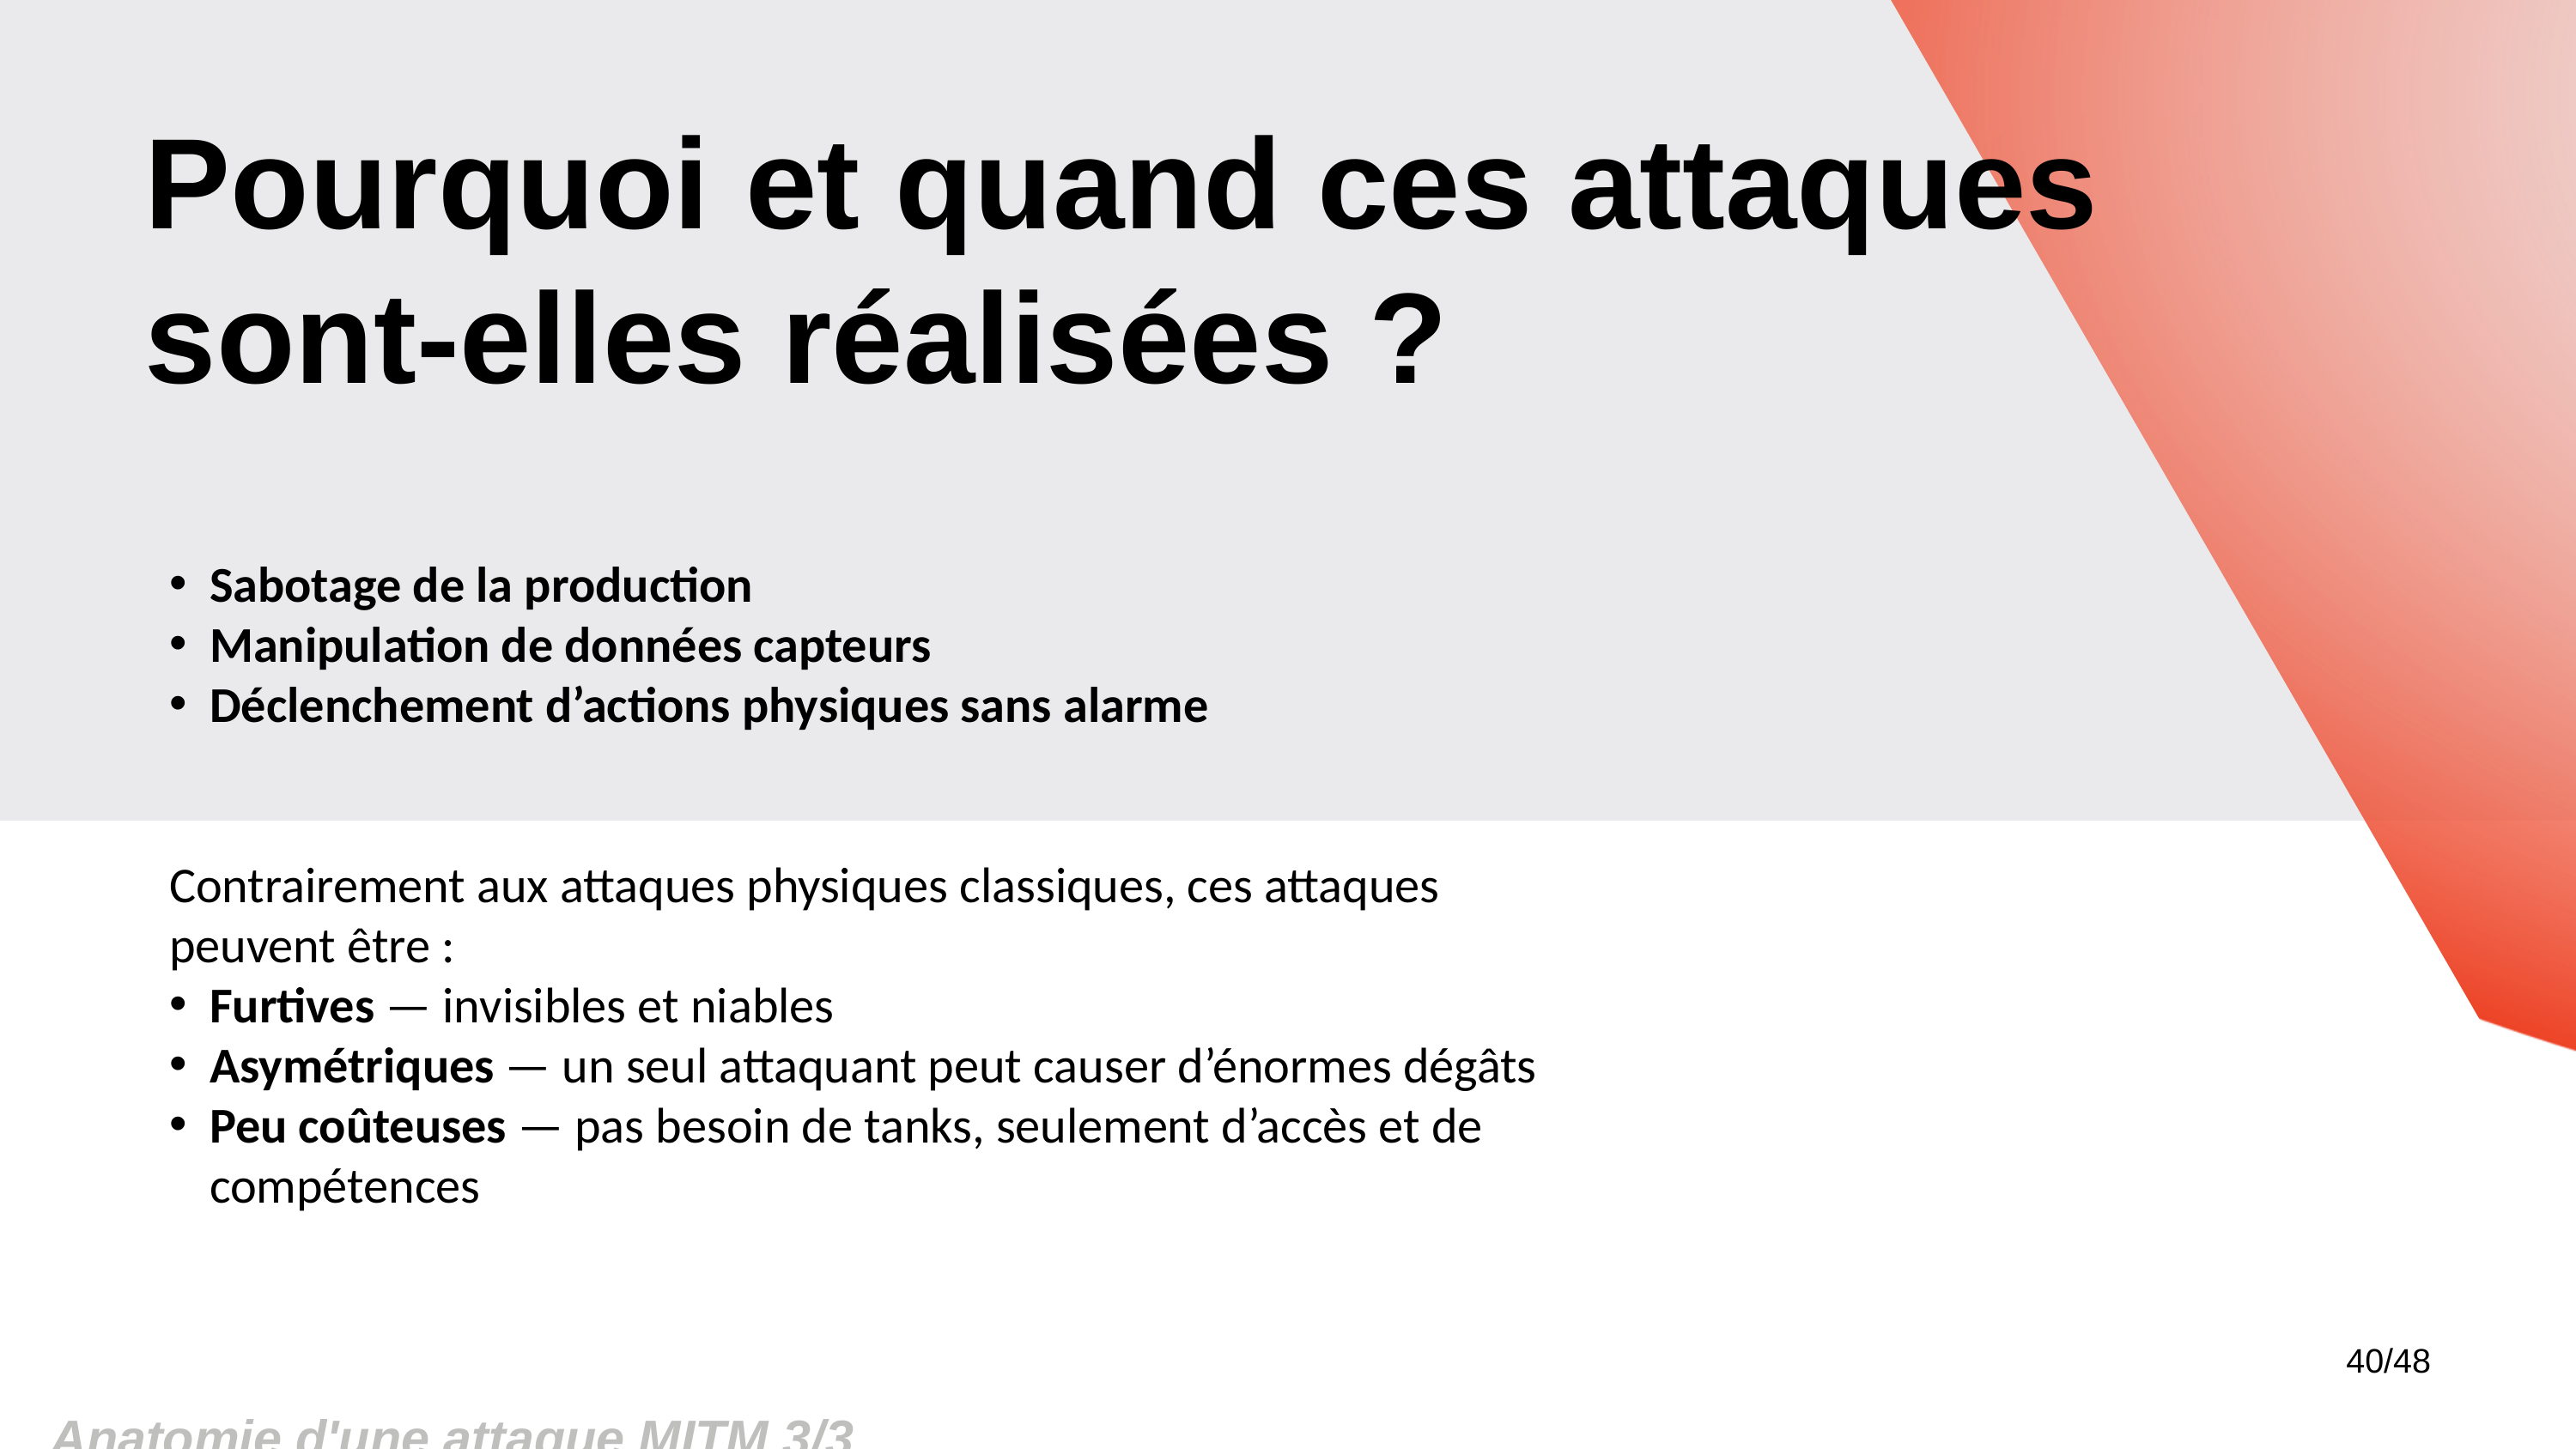

Pourquoi et quand ces attaques sont-elles réalisées ?

Sabotage de la production
Manipulation de données capteurs
Déclenchement d’actions physiques sans alarme

Contrairement aux attaques physiques classiques, ces attaques peuvent être :
Furtives — invisibles et niables
Asymétriques — un seul attaquant peut causer d’énormes dégâts
Peu coûteuses — pas besoin de tanks, seulement d’accès et de compétences

40/48

Anatomie d'une attaque MITM 3/3